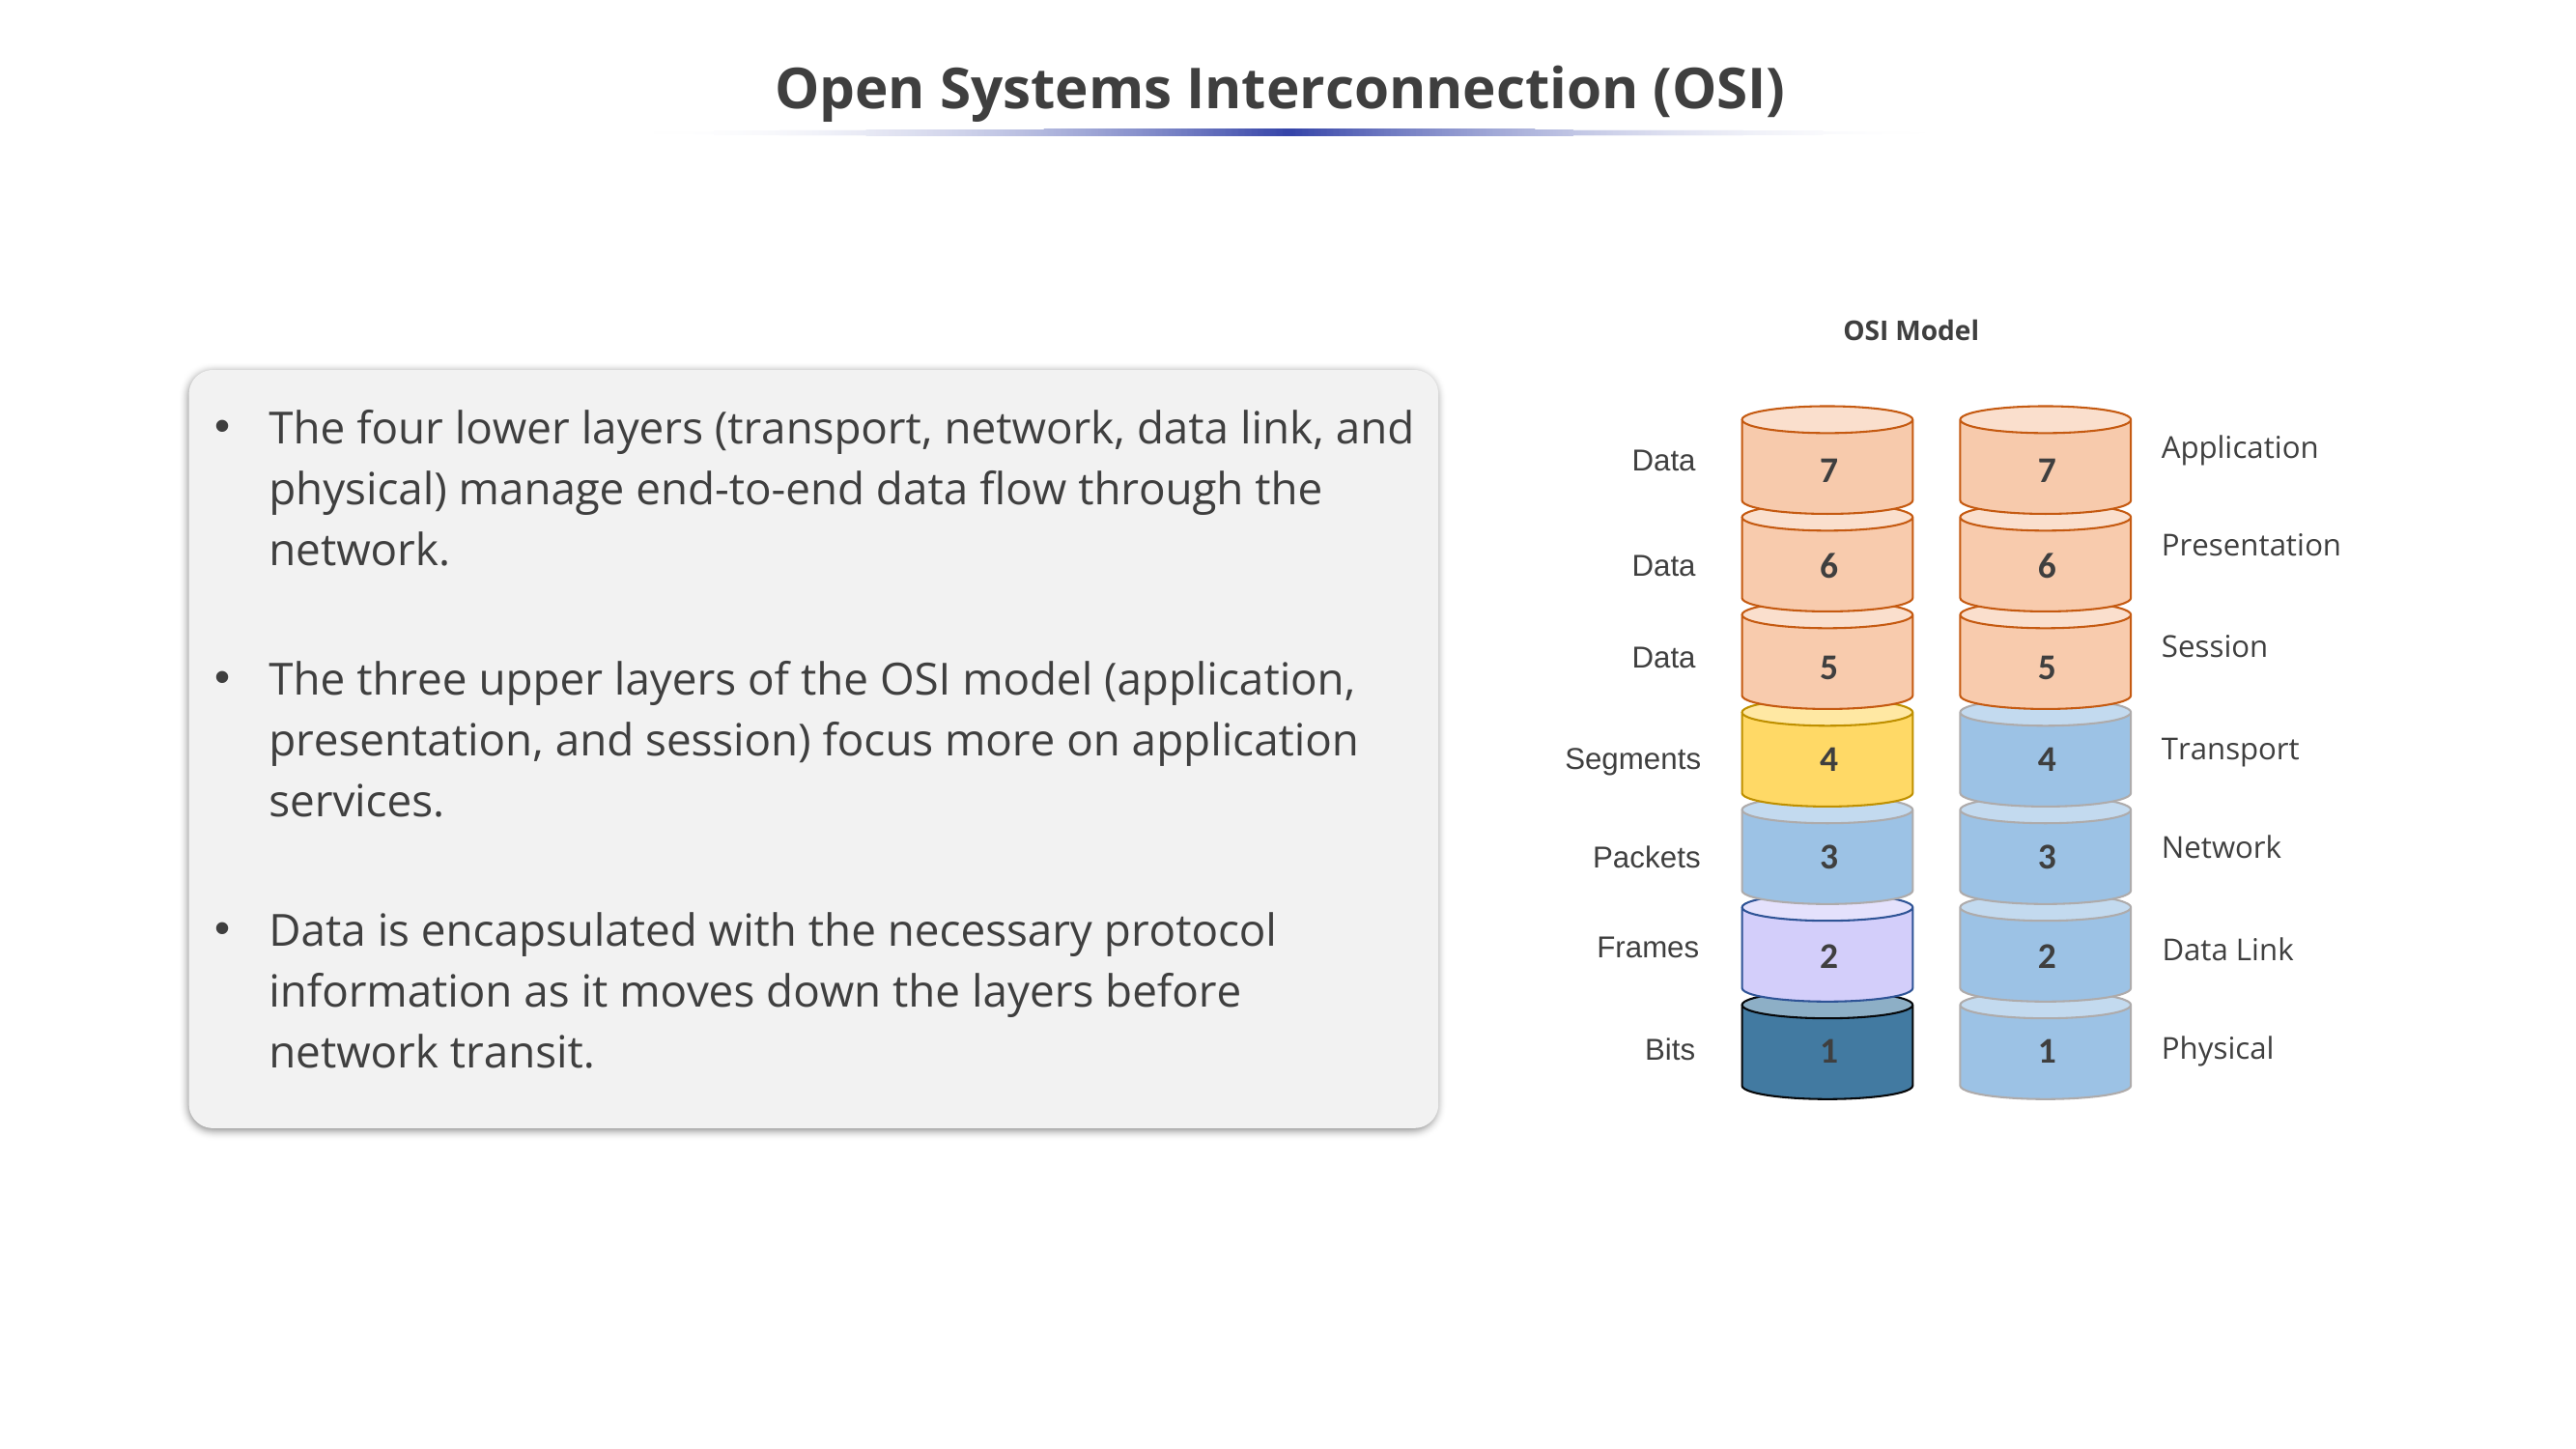

# Open Systems Interconnection (OSI)

OSI Model

Application
Data
7
7

Presentation
6
6
Data

Session
Data
5
5

Transport
4
4
Segments

Network
3
3
Packets

Frames
Data Link
2
2

1
1
Physical
Bits

The four lower layers (transport, network, data link, and physical) manage end-to-end data flow through the network.

The three upper layers of the OSI model (application, presentation, and session) focus more on application services.

Data is encapsulated with the necessary protocol information as it moves down the layers before network transit.